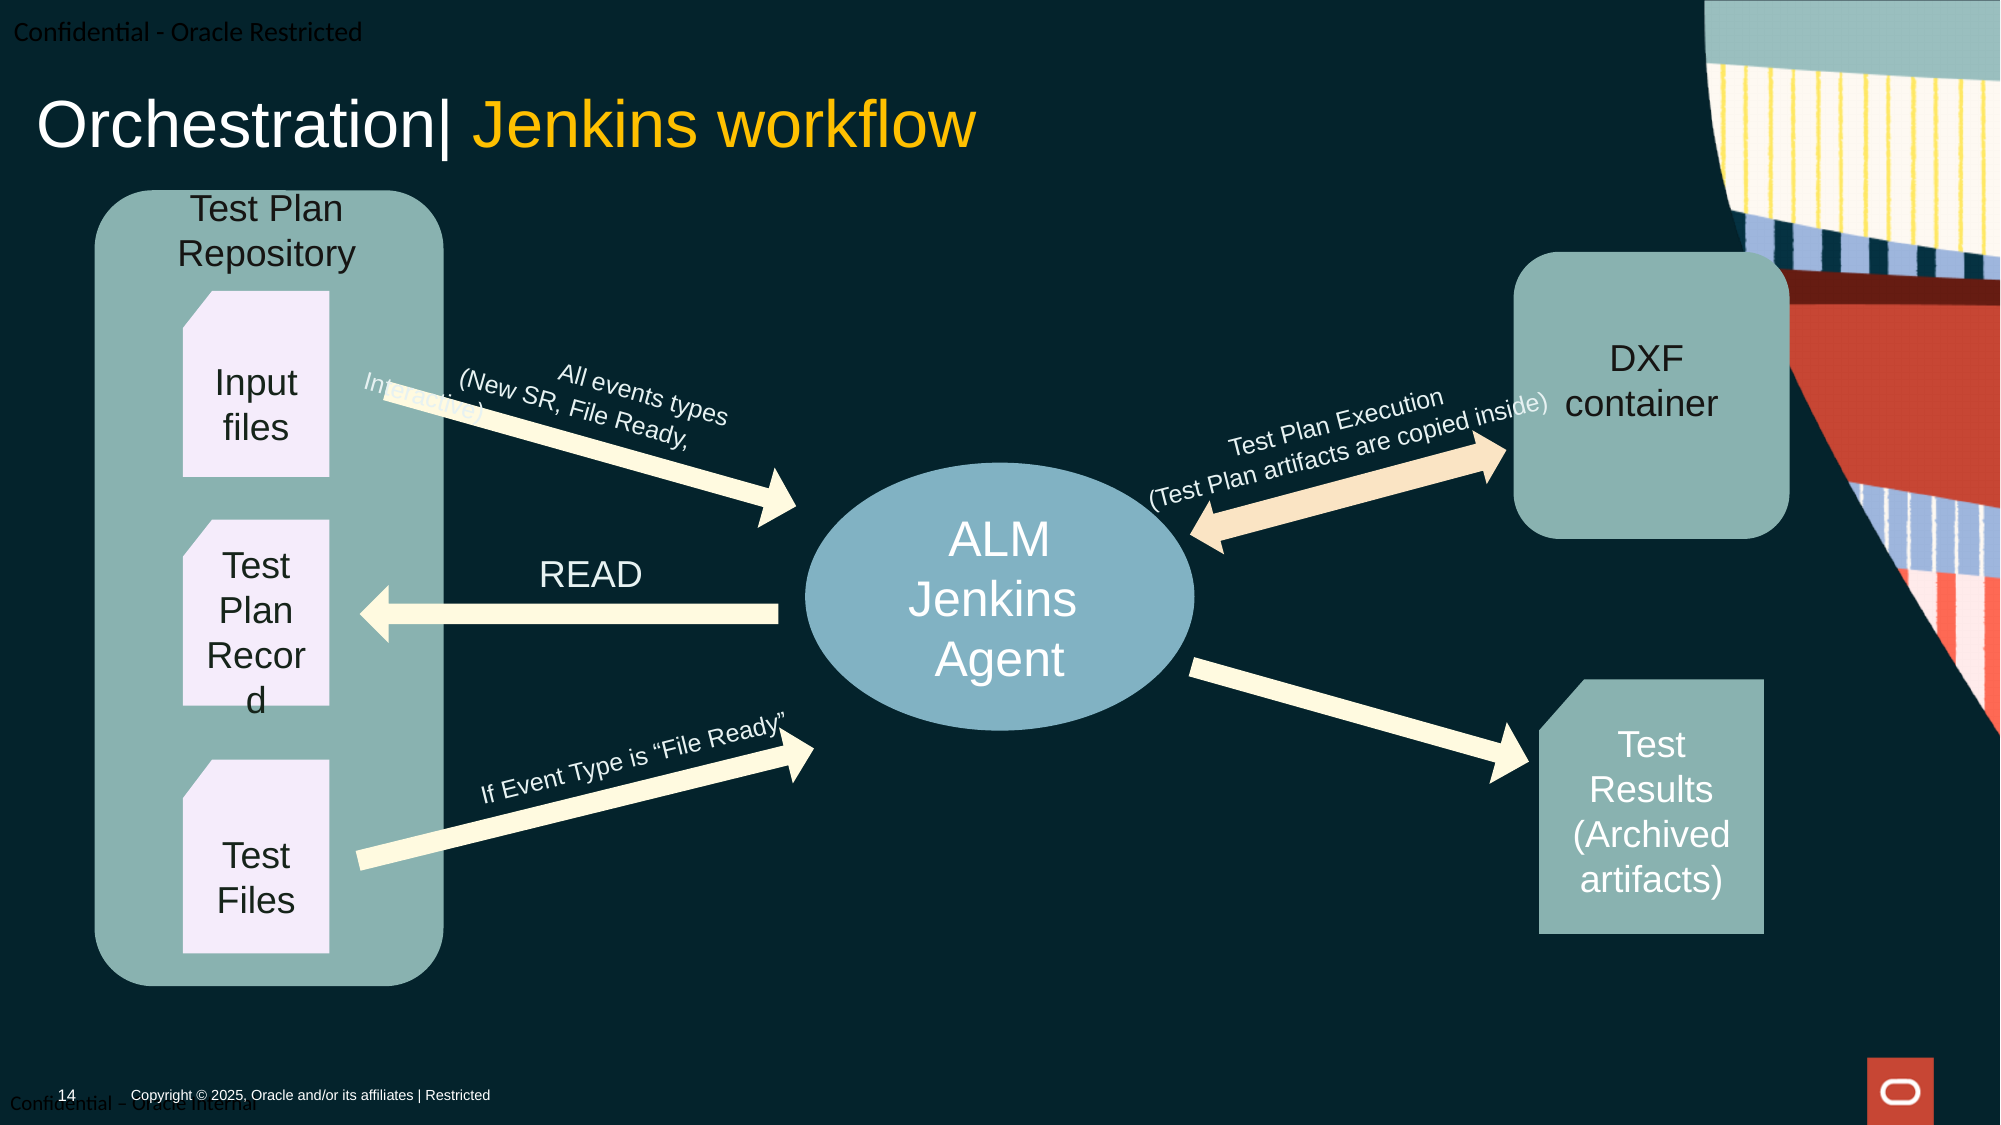

# Orchestration| Jenkins workflow
Test Plan Repository

Input files
DXF container
                    All events types
             (New SR, File Ready, Interactive)
               Test Plan Execution
  (Test Plan artifacts are copied inside)

ALM Jenkins  Agent

Test Plan Record
READ

Test Results
(Archived artifacts)

                If Event Type is “File Ready”
Test Files

14
Copyright © 2025, Oracle and/or its affiliates | Restricted